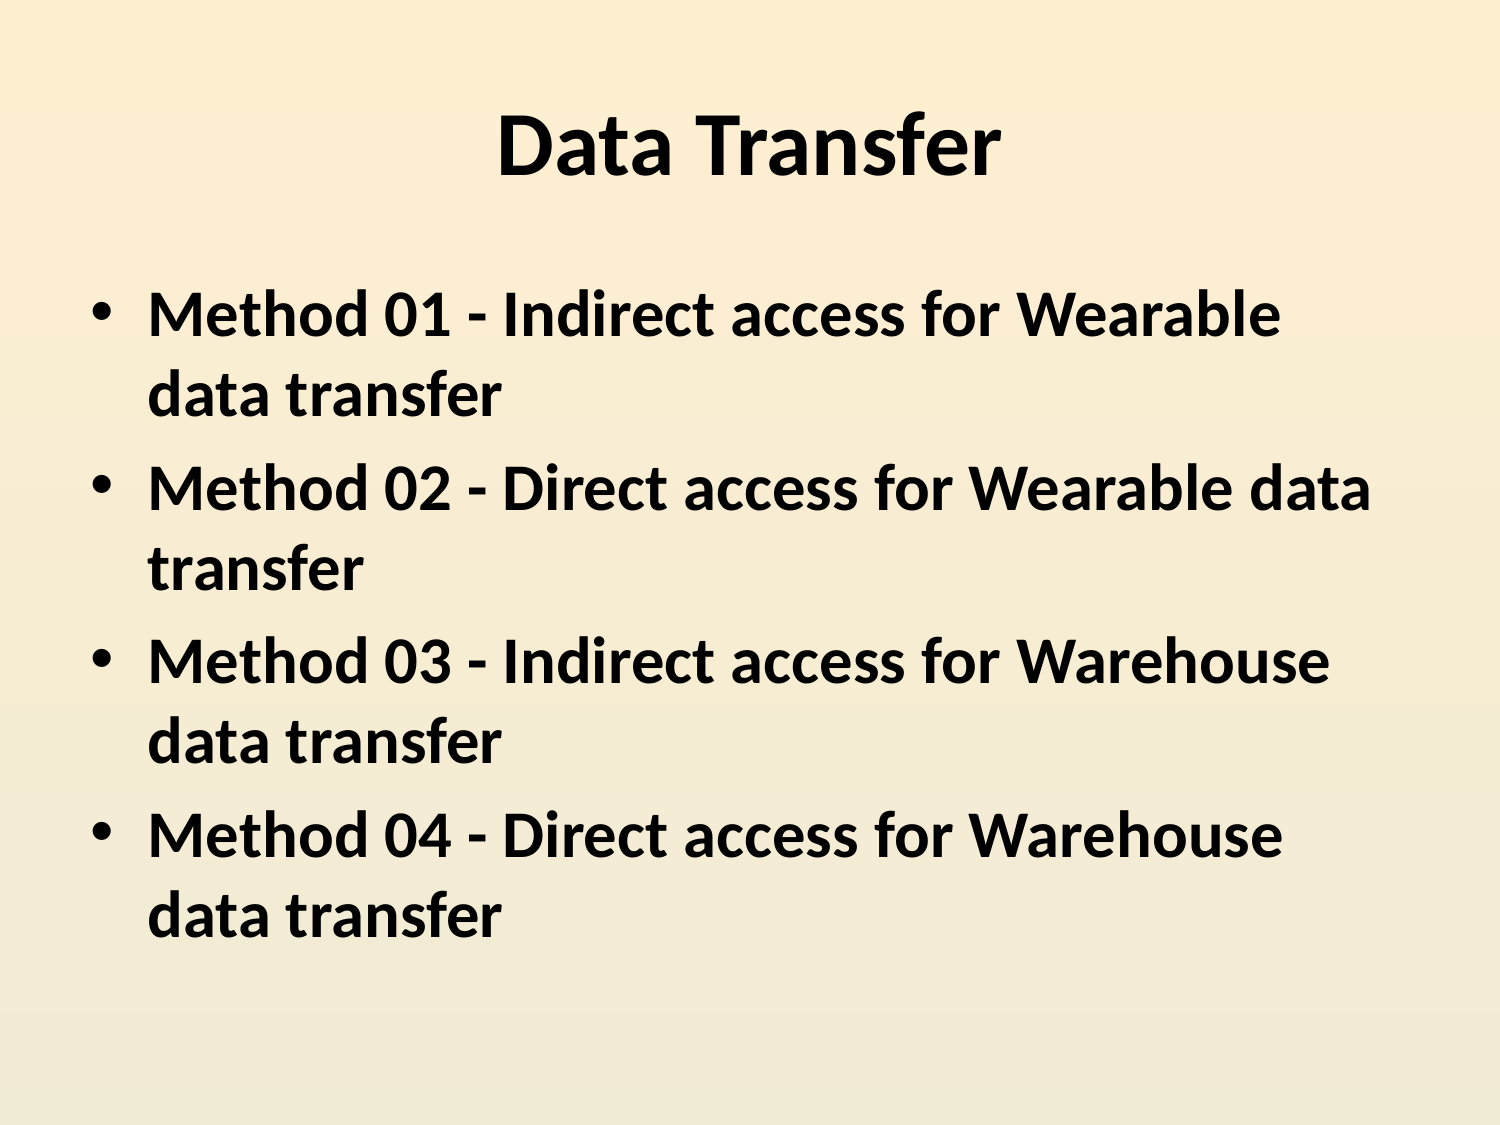

# Data Transfer
Method 01 - Indirect access for Wearable data transfer
Method 02 - Direct access for Wearable data transfer
Method 03 - Indirect access for Warehouse data transfer
Method 04 - Direct access for Warehouse data transfer